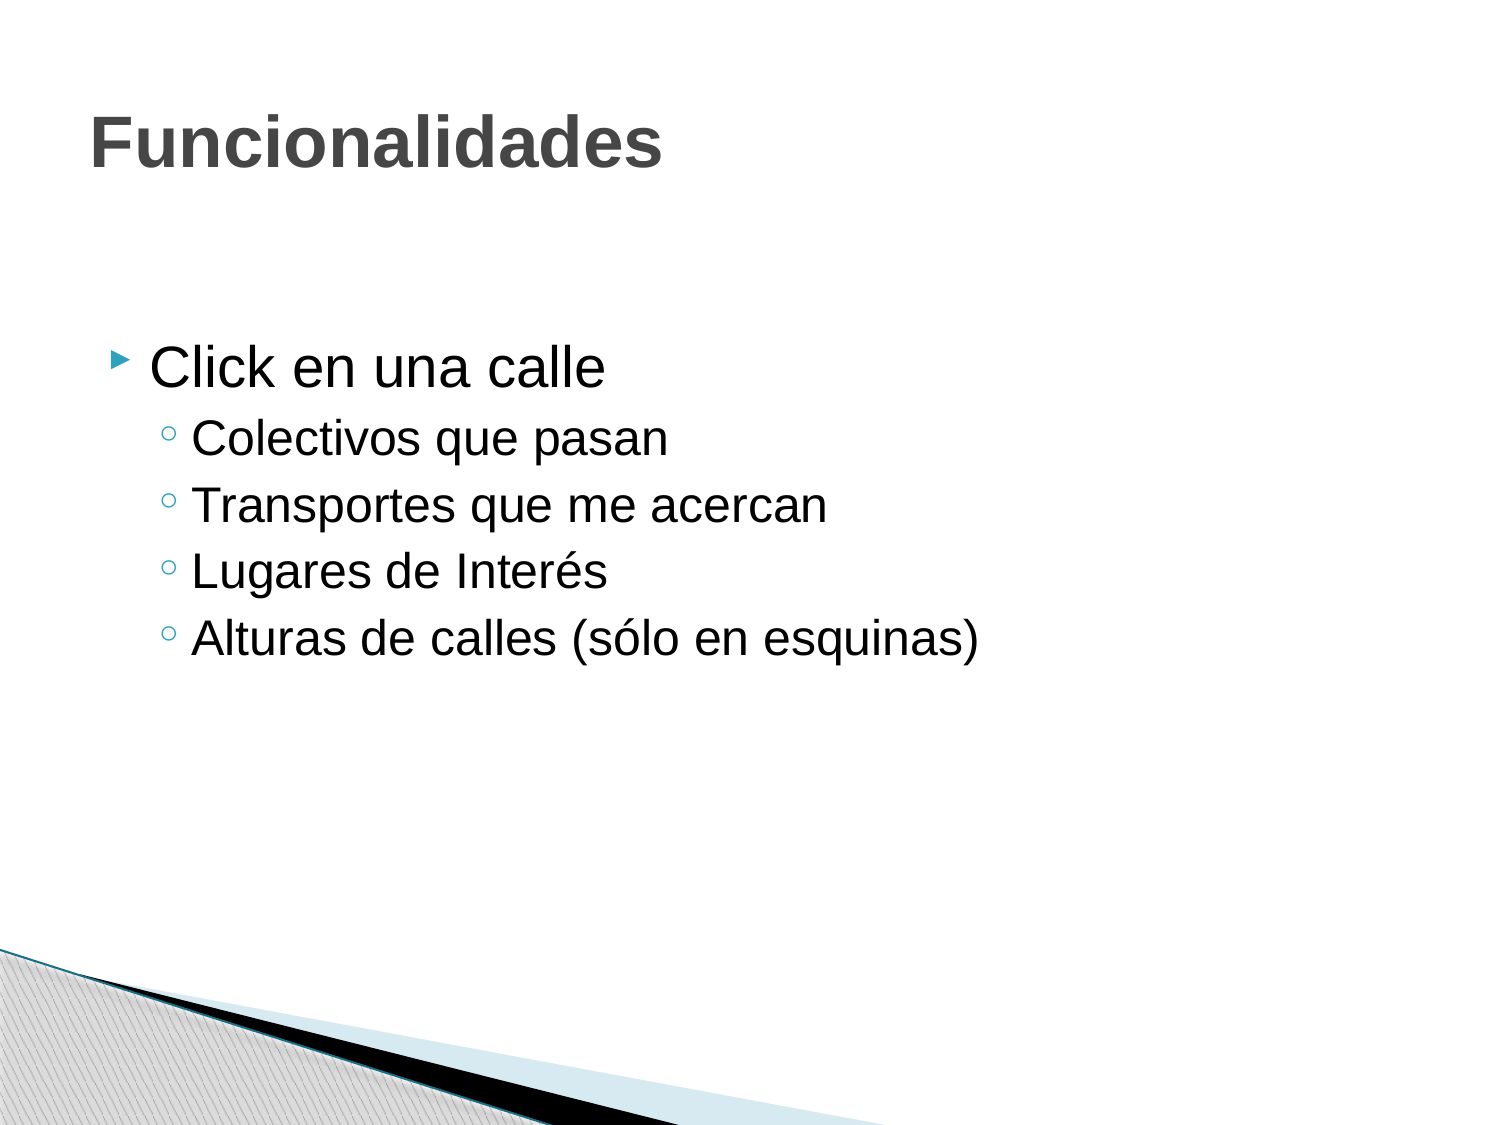

# Funcionalidades

Click en una calle
Colectivos que pasan
Transportes que me acercan
Lugares de Interés
Alturas de calles (sólo en esquinas)